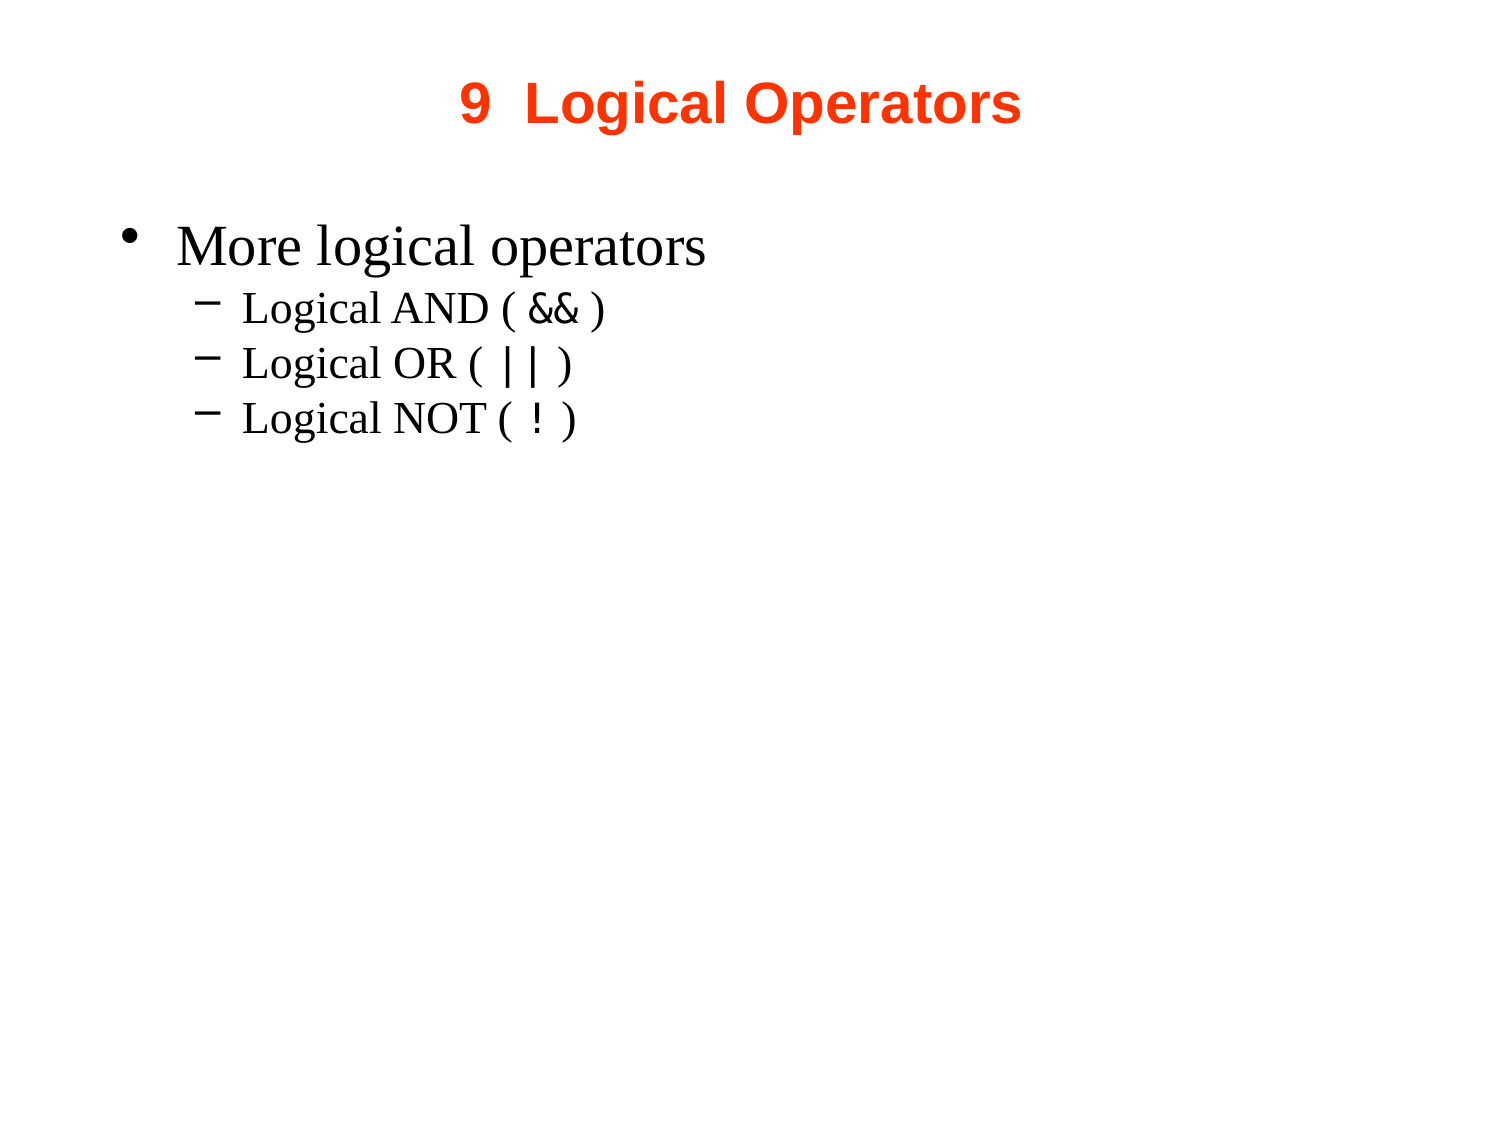

# 9  Logical Operators
More logical operators
Logical AND ( && )
Logical OR ( || )
Logical NOT ( ! )